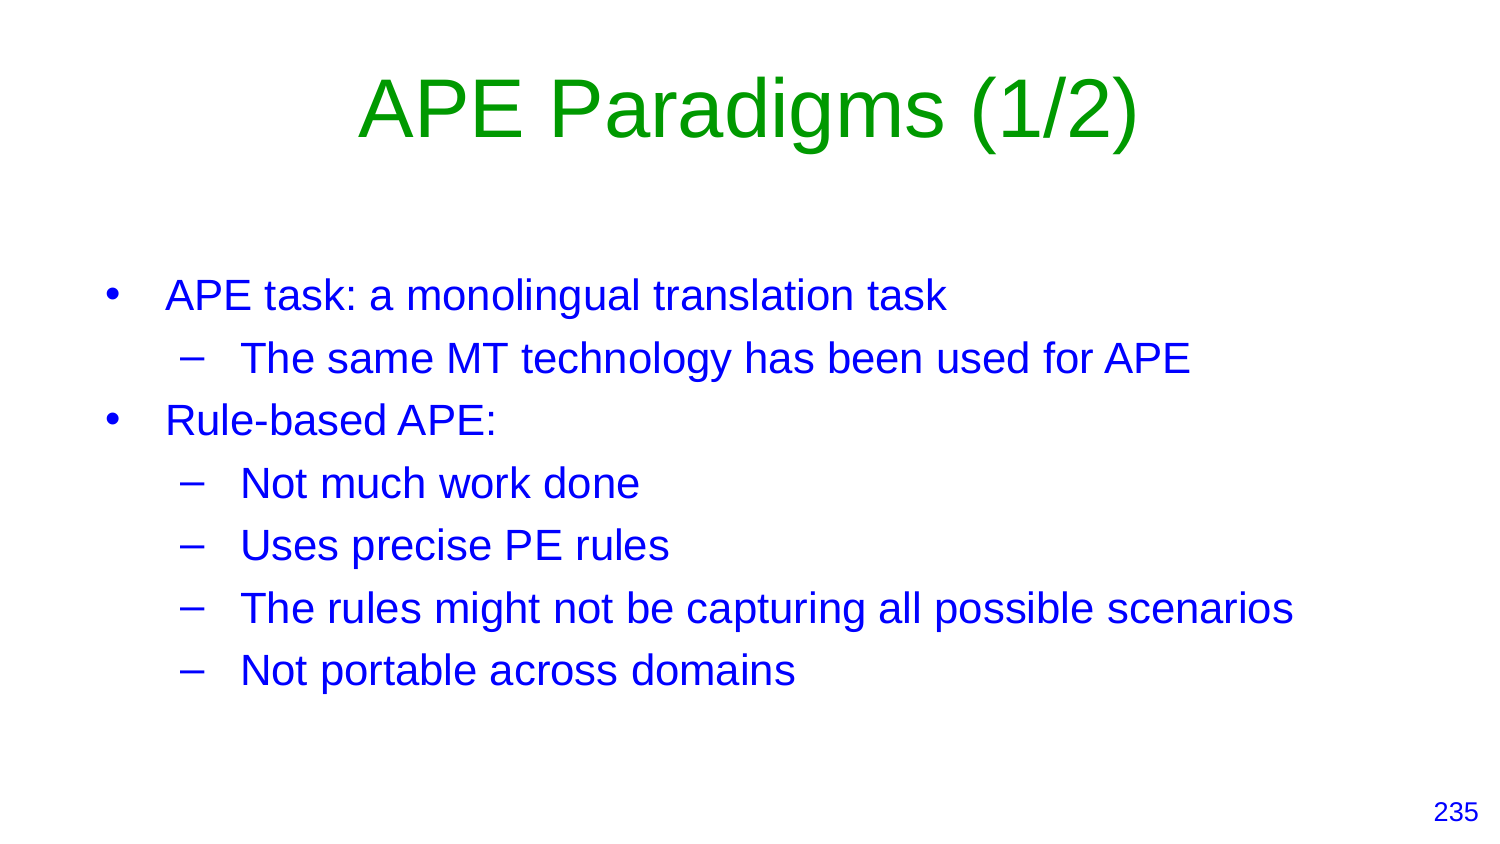

# APE Paradigms (1/2)

APE task: a monolingual translation task
The same MT technology has been used for APE
Rule-based APE:
Not much work done
Uses precise PE rules
The rules might not be capturing all possible scenarios
Not portable across domains
235